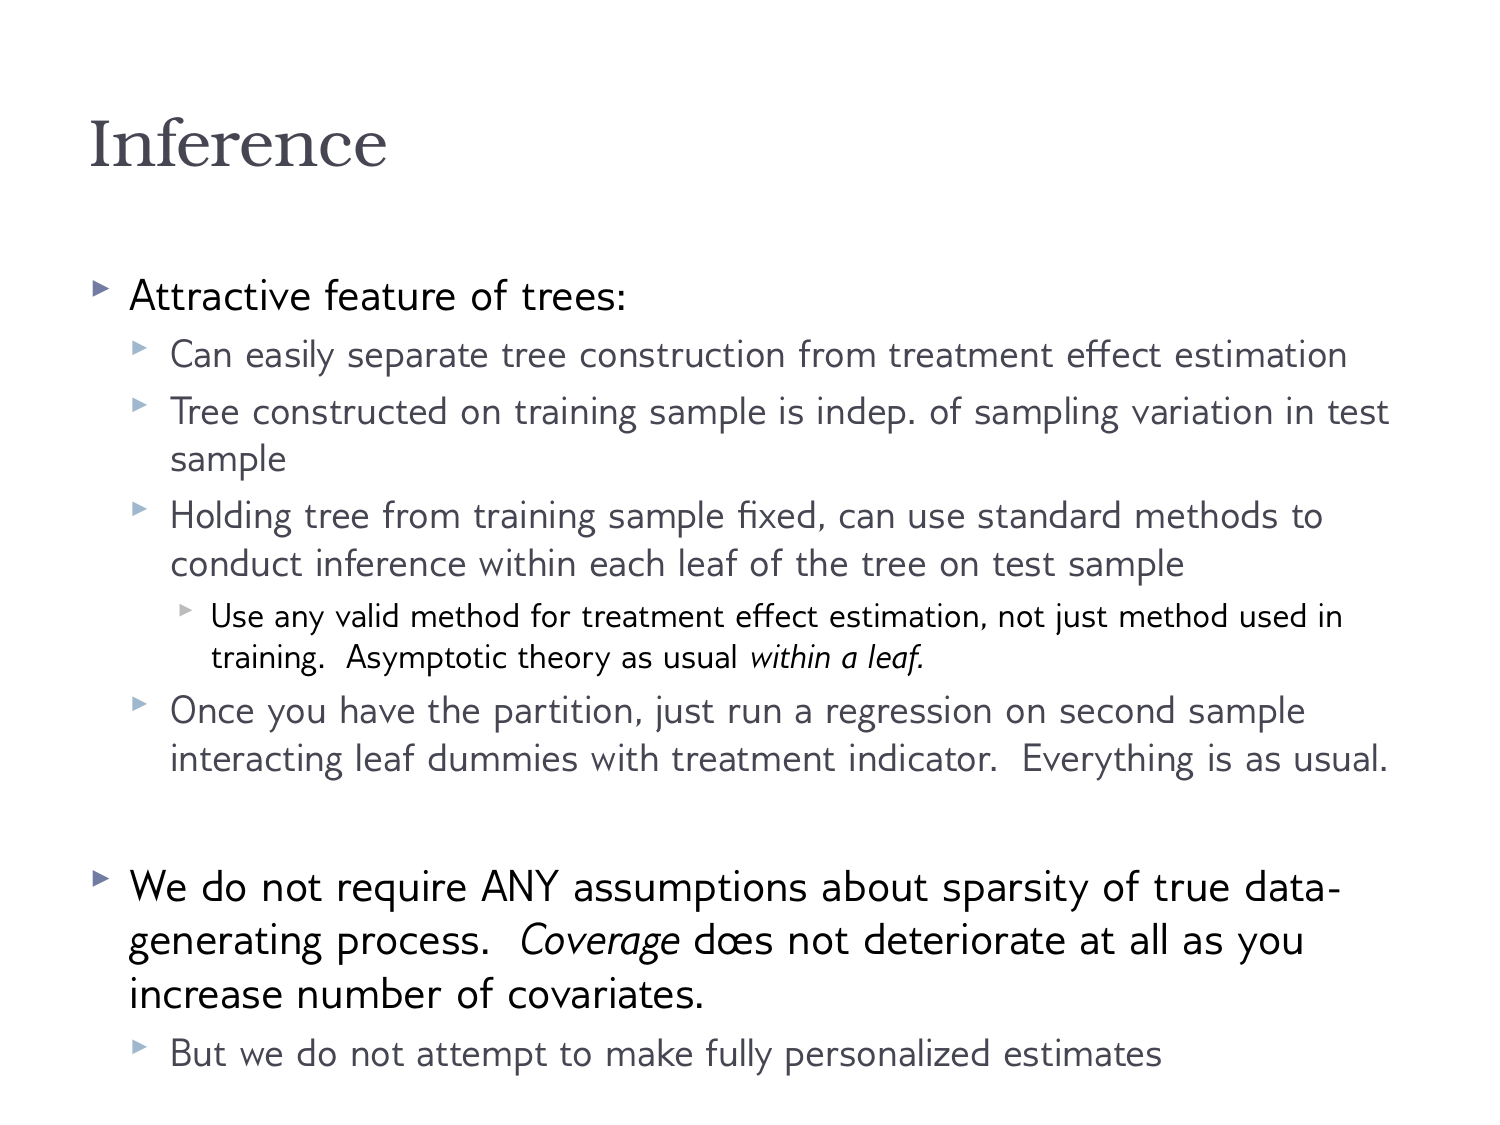

# Inference

Attractive feature of trees:
Can easily separate tree construction from treatment effect estimation
Tree constructed on training sample is indep. of sampling variation in test sample
Holding tree from training sample fixed, can use standard methods to conduct inference within each leaf of the tree on test sample
Use any valid method for treatment effect estimation, not just method used in training.  Asymptotic theory as usual within a leaf.
Once you have the partition, just run a regression on second sample interacting leaf dummies with treatment indicator.  Everything is as usual.

We do not require ANY assumptions about sparsity of true data-generating process.  Coverage does not deteriorate at all as you increase number of covariates.
But we do not attempt to make fully personalized estimates